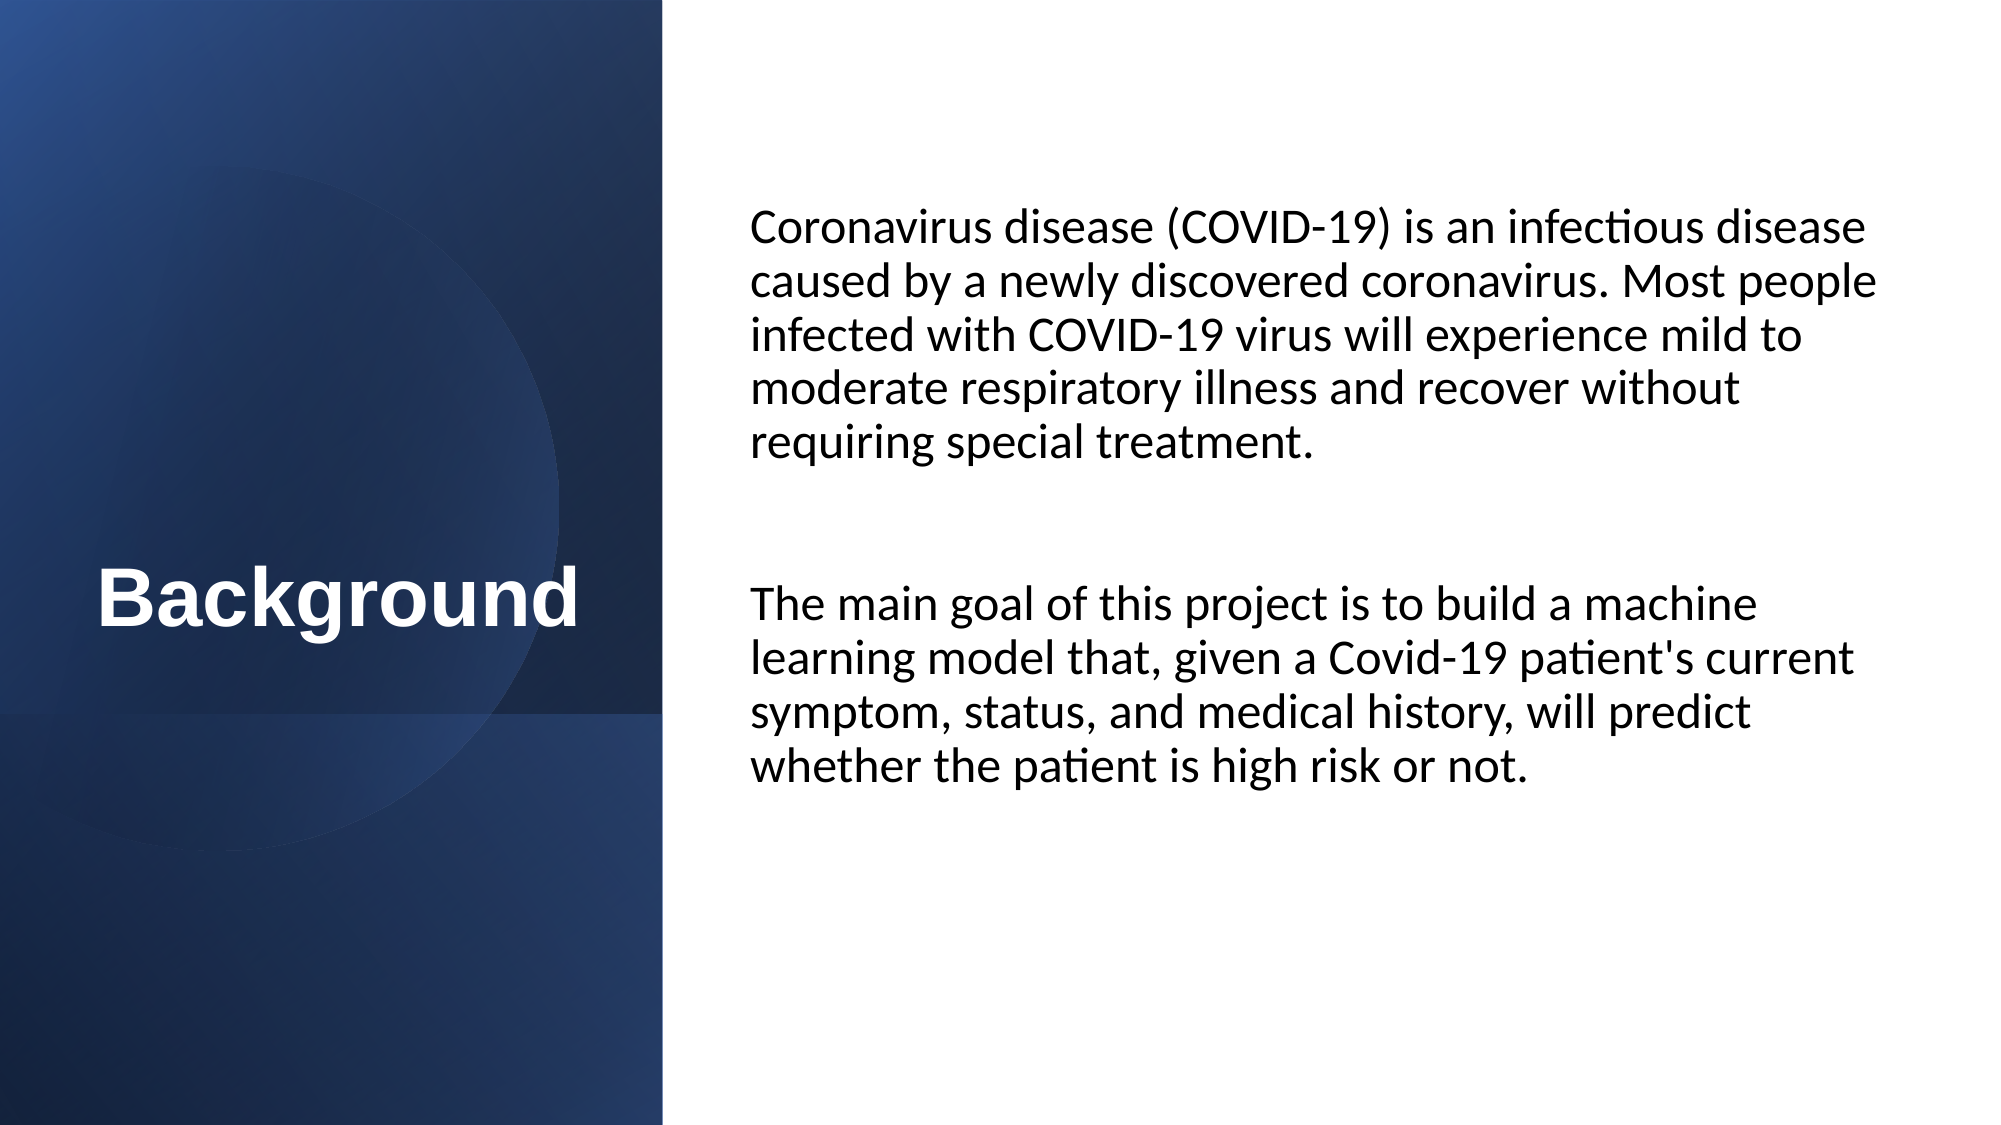

# Background
Coronavirus disease (COVID-19) is an infectious disease caused by a newly discovered coronavirus. Most people infected with COVID-19 virus will experience mild to moderate respiratory illness and recover without requiring special treatment.

The main goal of this project is to build a machine learning model that, given a Covid-19 patient's current symptom, status, and medical history, will predict whether the patient is high risk or not.